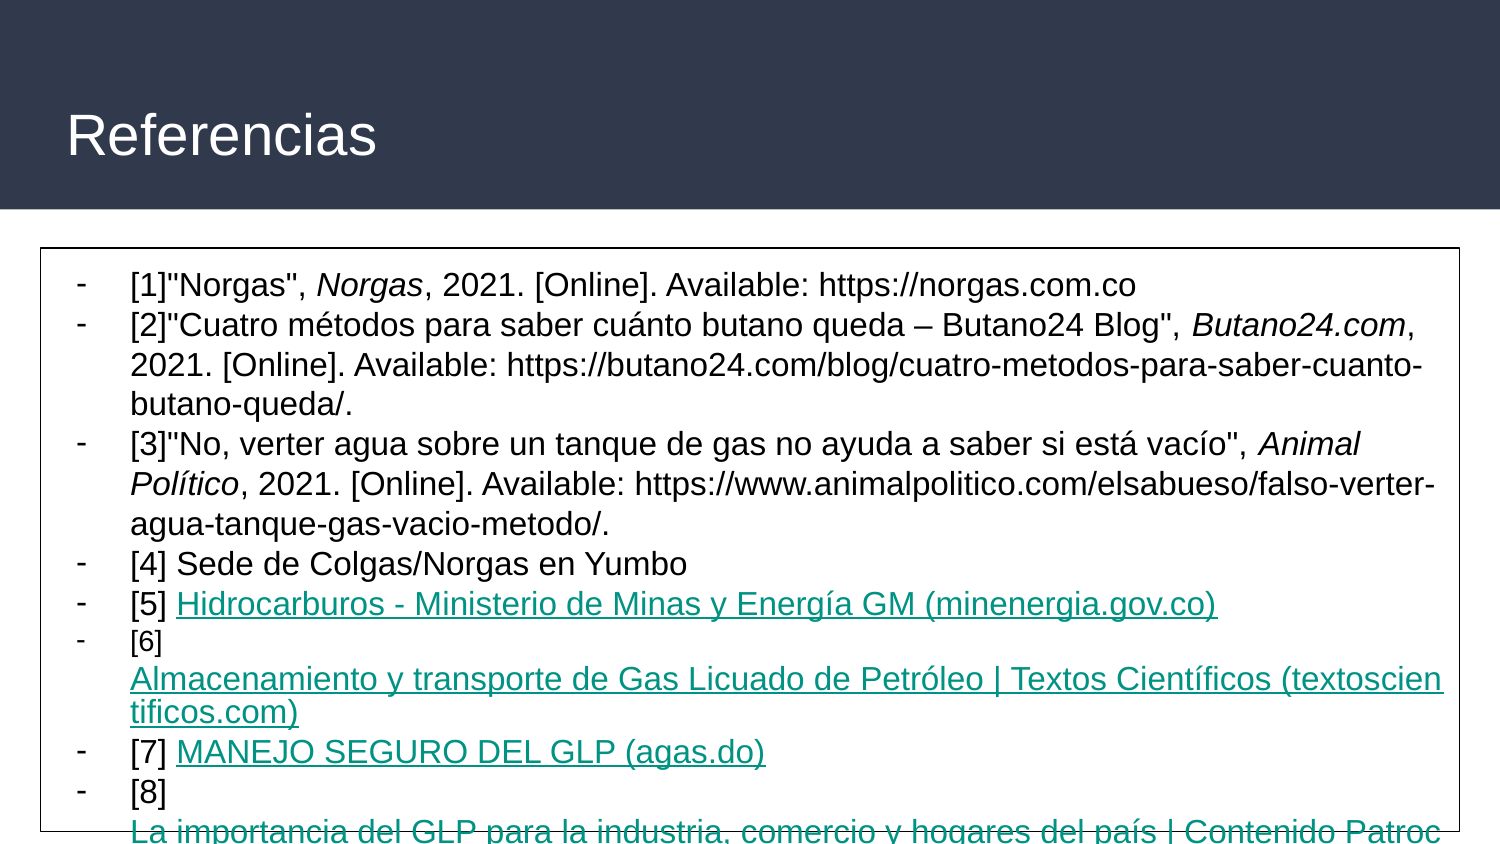

# Referencias
[1]"Norgas", Norgas, 2021. [Online]. Available: https://norgas.com.co
[2]"Cuatro métodos para saber cuánto butano queda – Butano24 Blog", Butano24.com, 2021. [Online]. Available: https://butano24.com/blog/cuatro-metodos-para-saber-cuanto-butano-queda/.
[3]"No, verter agua sobre un tanque de gas no ayuda a saber si está vacío", Animal Político, 2021. [Online]. Available: https://www.animalpolitico.com/elsabueso/falso-verter-agua-tanque-gas-vacio-metodo/.
[4] Sede de Colgas/Norgas en Yumbo
[5] Hidrocarburos - Ministerio de Minas y Energía GM (minenergia.gov.co)
[6] Almacenamiento y transporte de Gas Licuado de Petróleo | Textos Científicos (textoscientificos.com)
[7] MANEJO SEGURO DEL GLP (agas.do)
[8] La importancia del GLP para la industria, comercio y hogares del país | Contenido Patrocinado | Portafolio